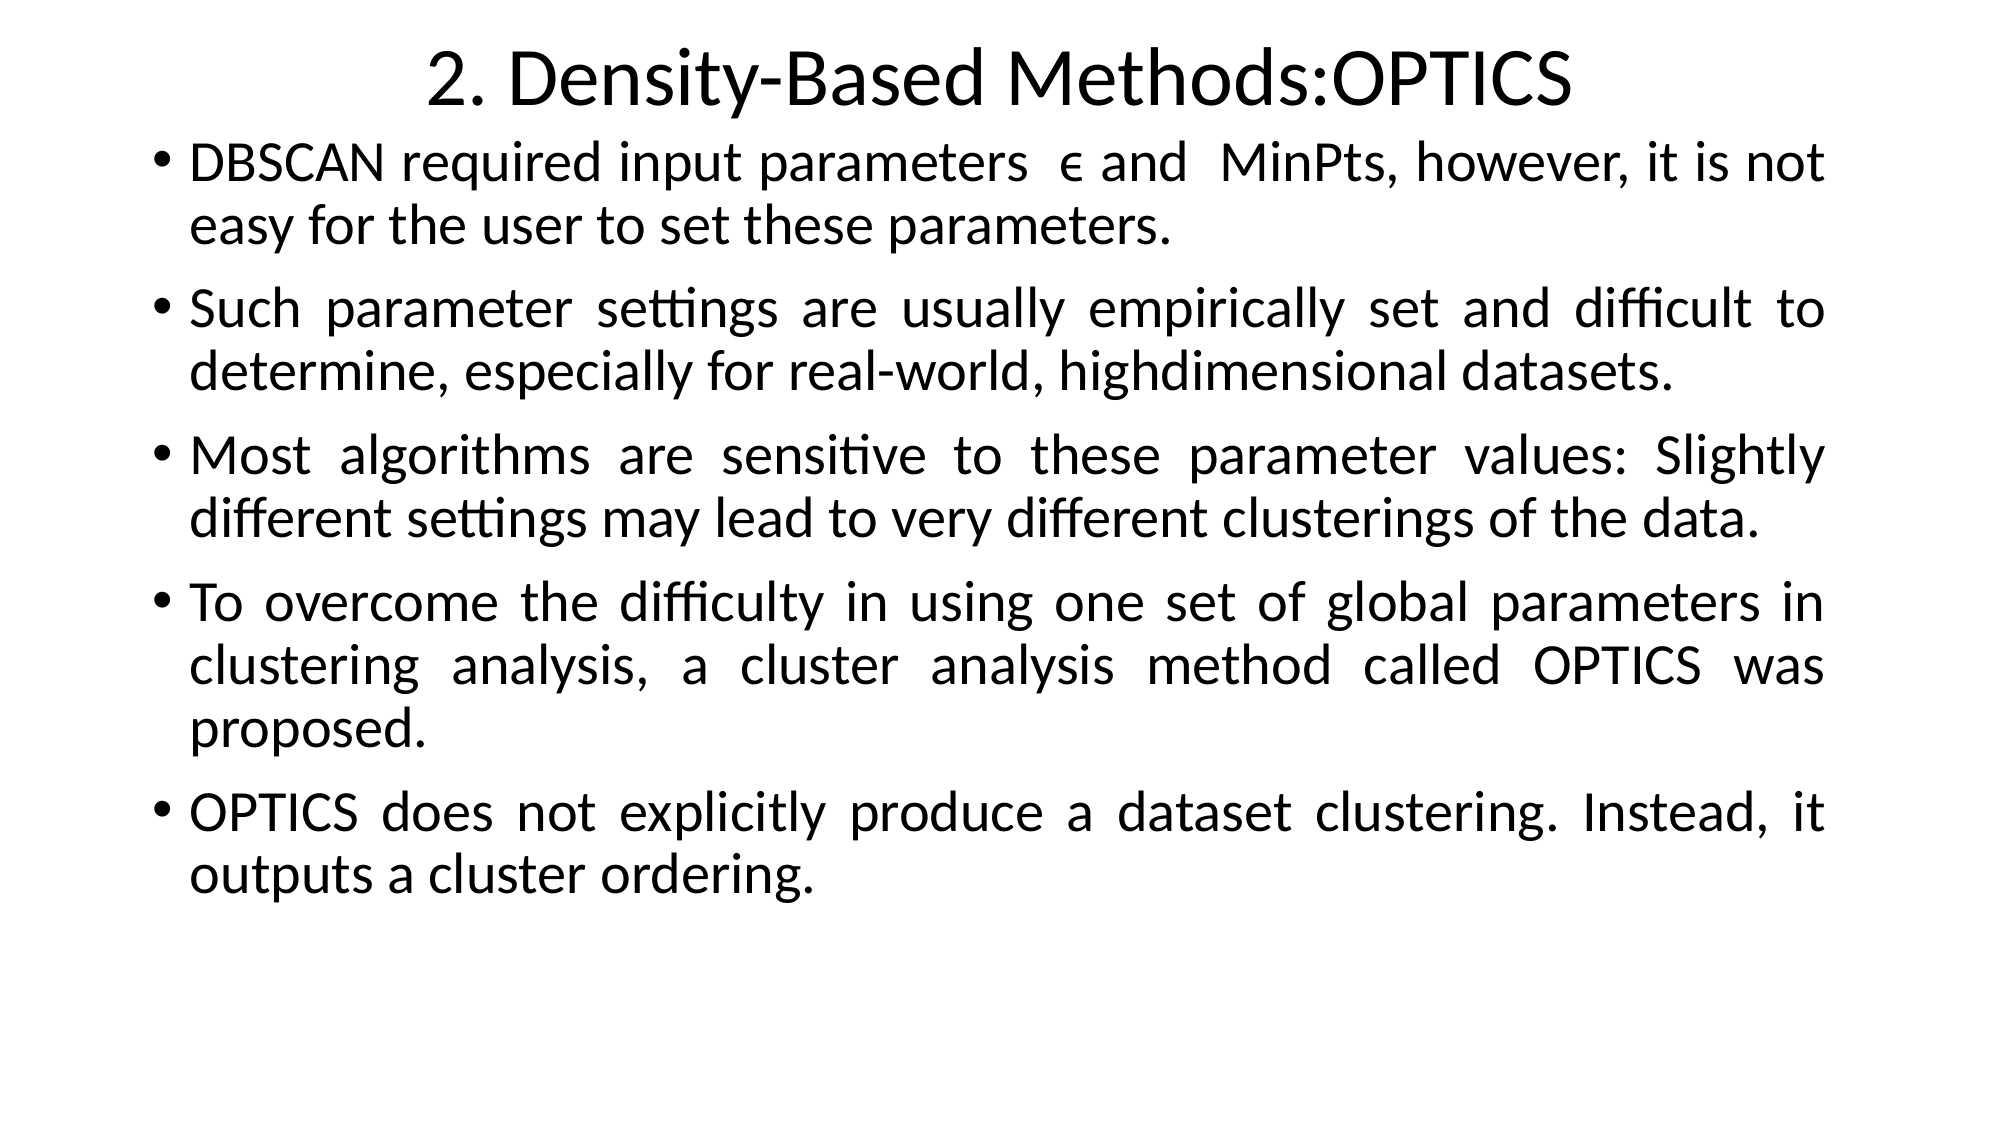

2. Density-Based Methods:OPTICS
DBSCAN required input parameters  ϵ and  MinPts, however, it is not easy for the user to set these parameters.
Such parameter settings are usually empirically set and difficult to determine, especially for real-world, highdimensional datasets.
Most algorithms are sensitive to these parameter values: Slightly different settings may lead to very different clusterings of the data.
To overcome the difficulty in using one set of global parameters in clustering analysis, a cluster analysis method called OPTICS was proposed.
OPTICS does not explicitly produce a dataset clustering. Instead, it outputs a cluster ordering.